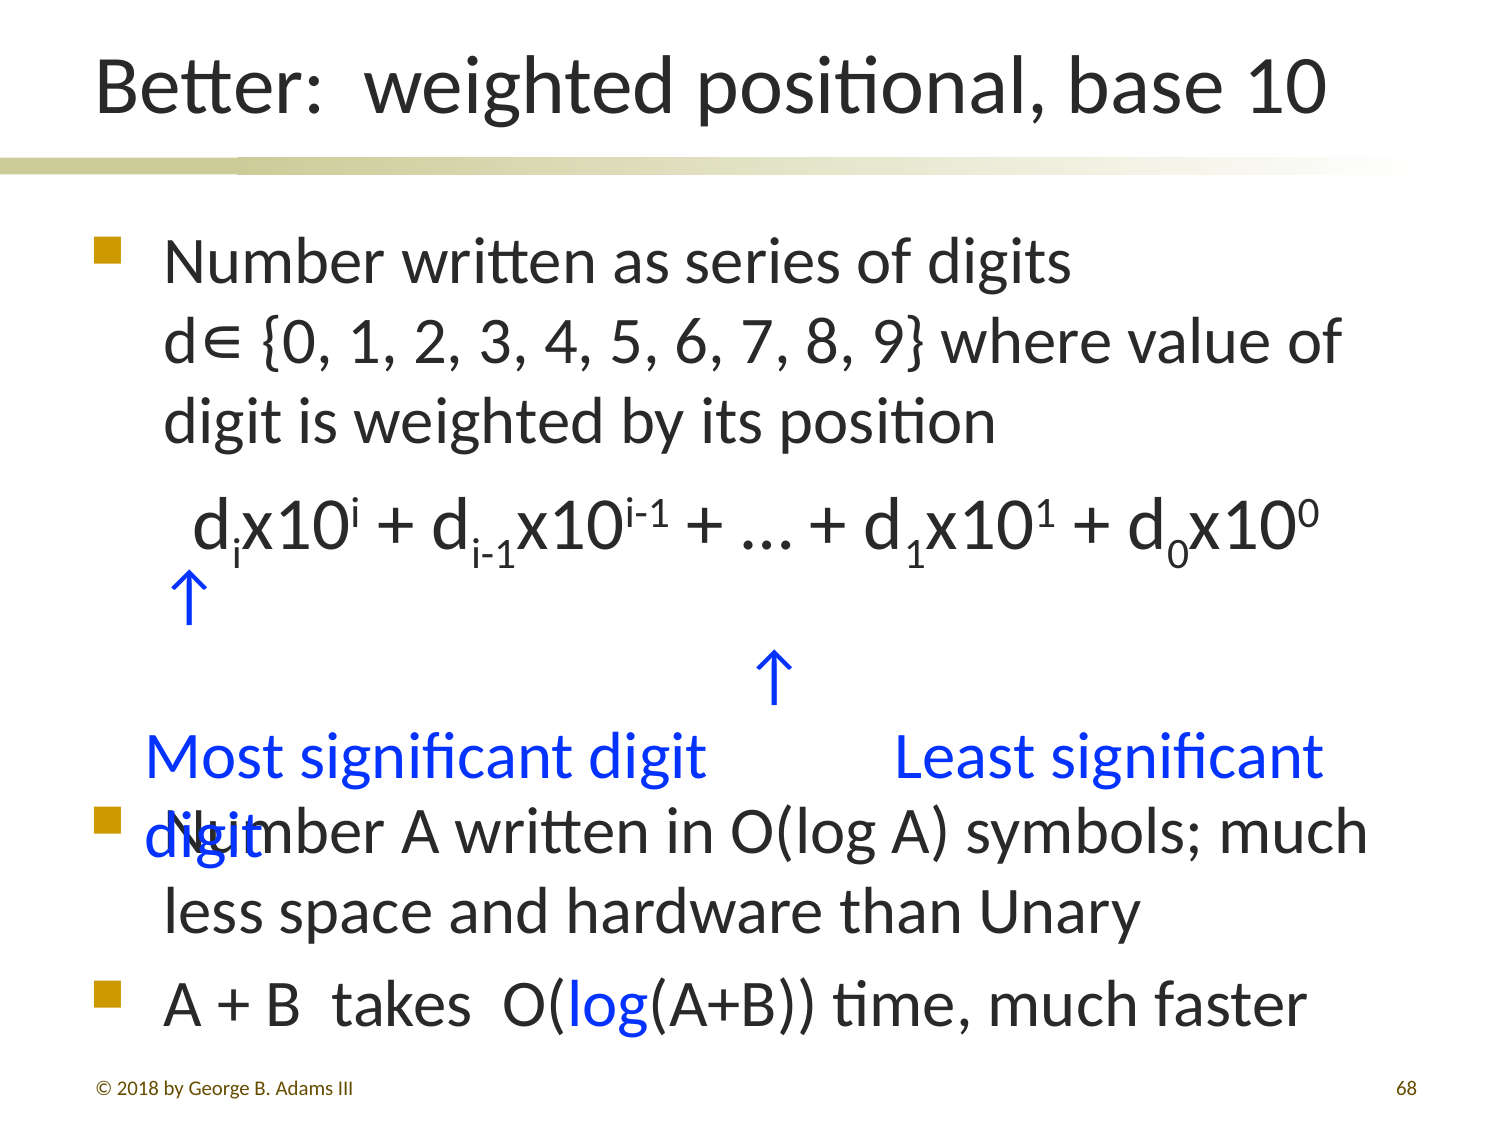

# Better:  weighted positional, base 10
Number written as series of digits
d∊ {0, 1, 2, 3, 4, 5, 6, 7, 8, 9} where value of digit is weighted by its position

Number A written in O(log A) symbols; much less space and hardware than Unary
A + B  takes  O(log(A+B)) time, much faster
dix10i + di-1x10i-1 + … + d1x101 + d0x100
 ↑												↑
Most significant digit		Least significant digit
© 2018 by George B. Adams III
68